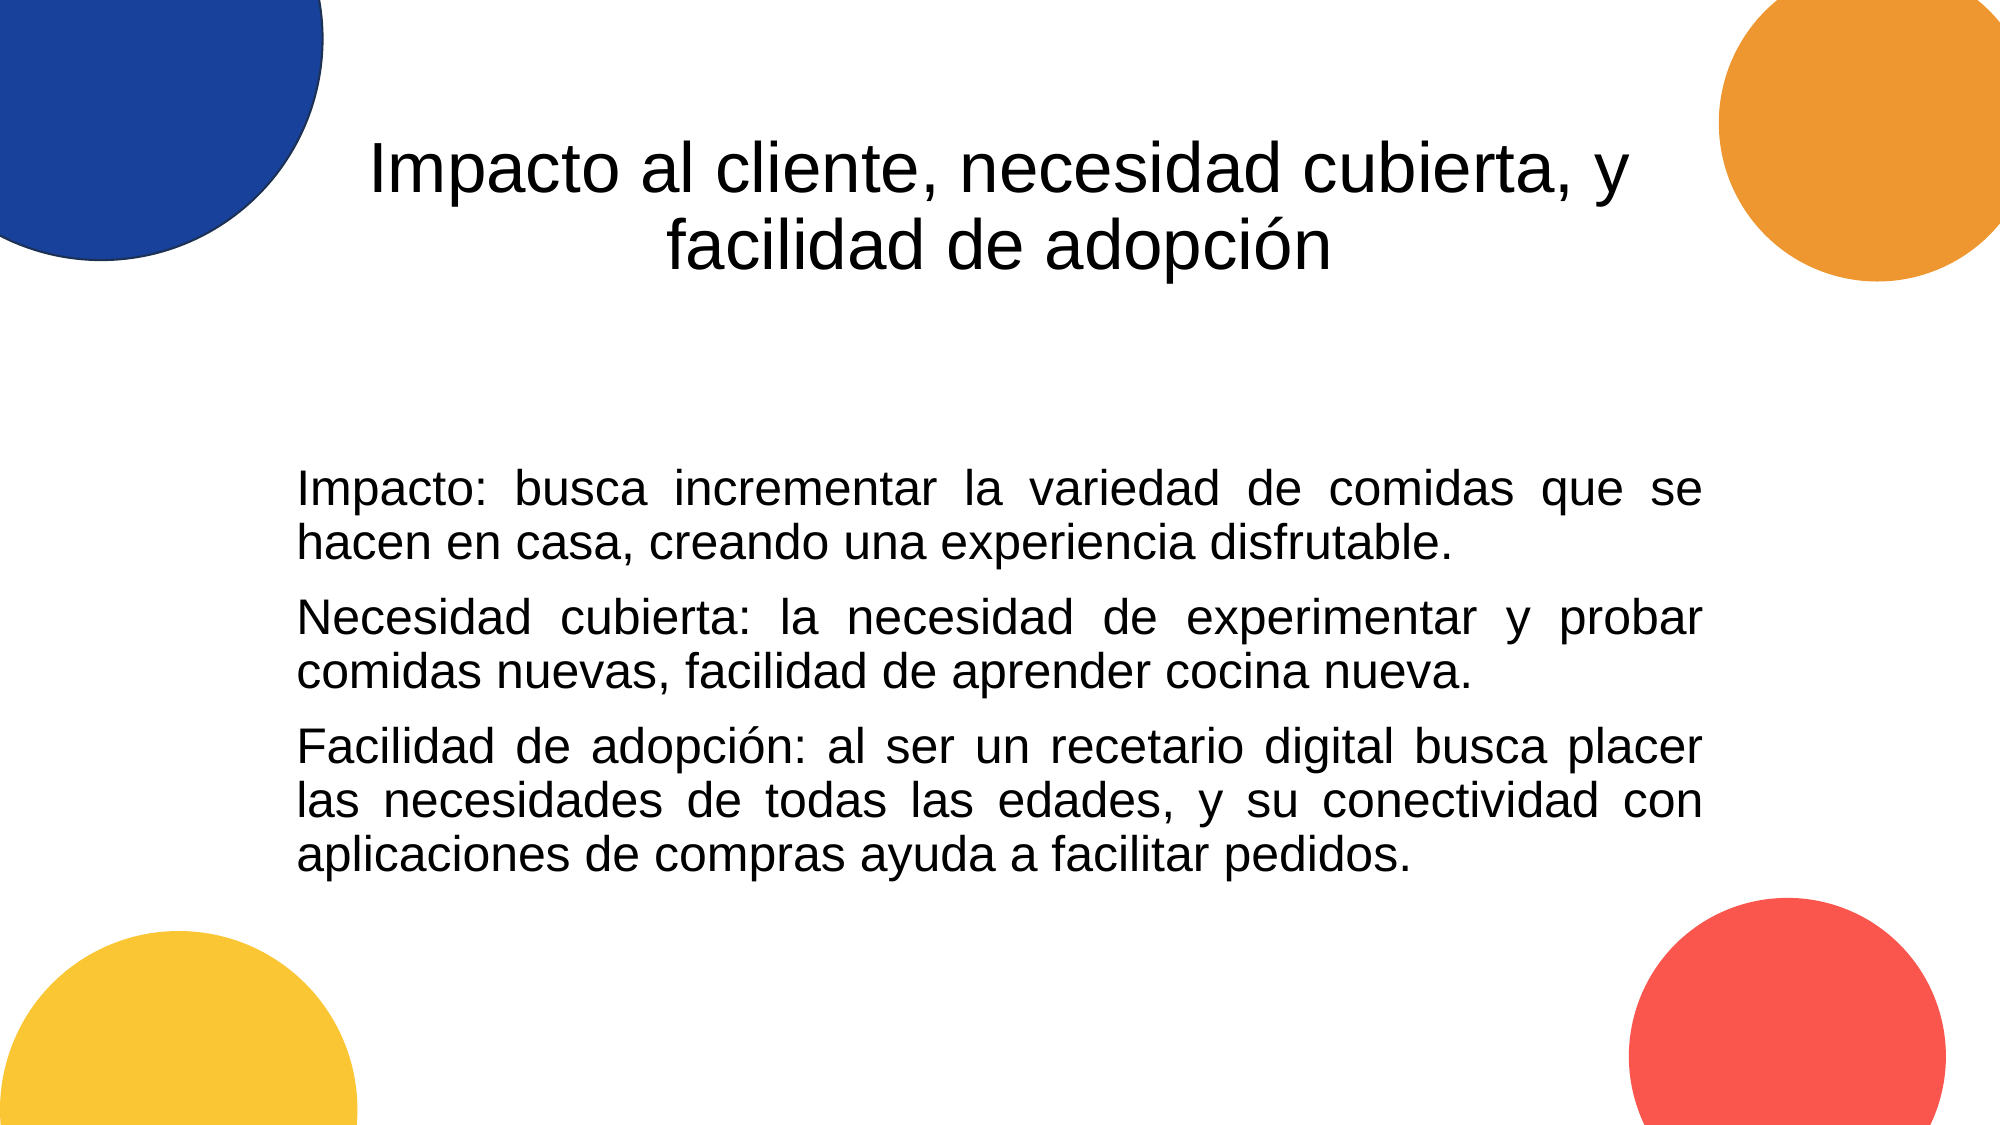

Impacto al cliente, necesidad cubierta, y facilidad de adopción
Impacto: busca incrementar la variedad de comidas que se hacen en casa, creando una experiencia disfrutable.
Necesidad cubierta: la necesidad de experimentar y probar comidas nuevas, facilidad de aprender cocina nueva.
Facilidad de adopción: al ser un recetario digital busca placer las necesidades de todas las edades, y su conectividad con aplicaciones de compras ayuda a facilitar pedidos.